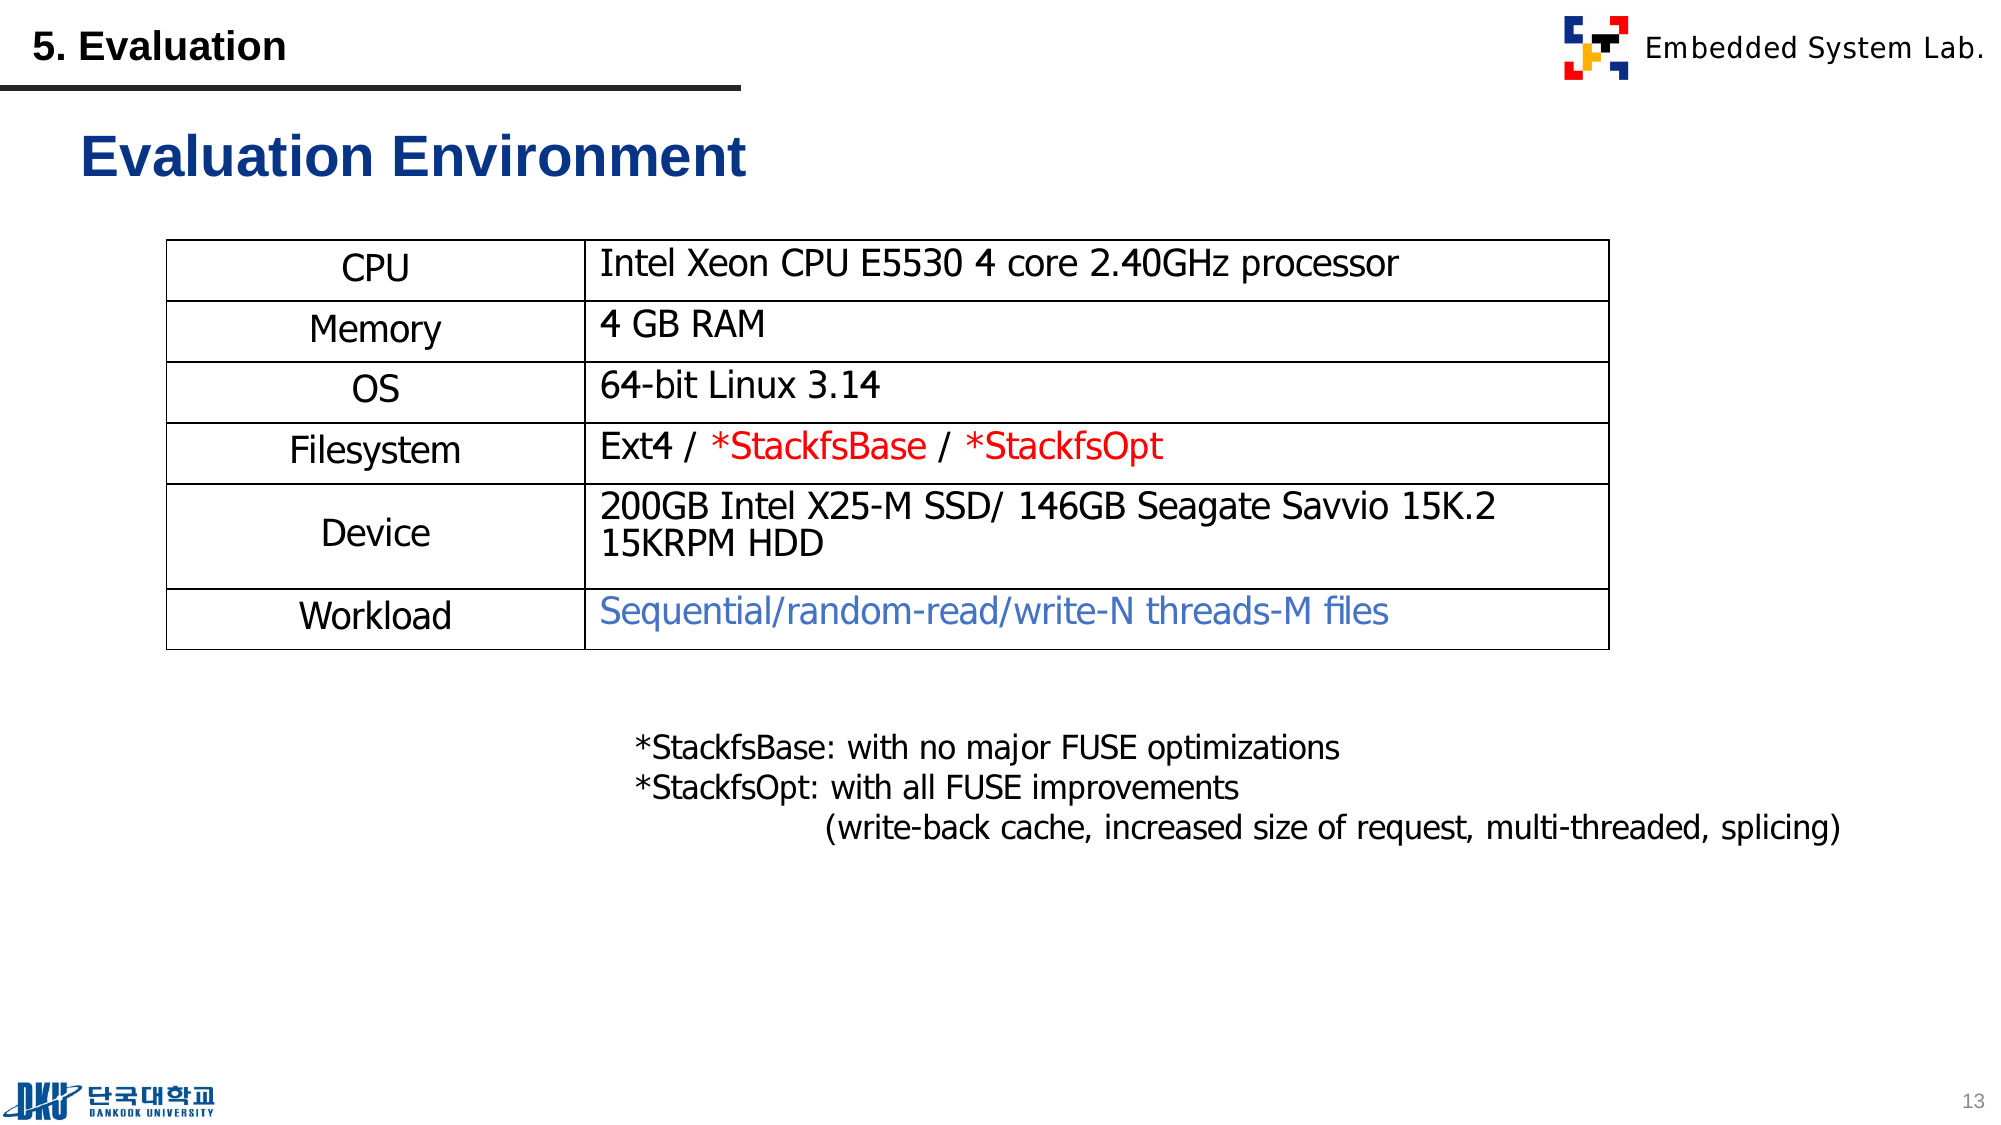

# 5. Evaluation
Evaluation Environment

| CPU | Intel Xeon CPU E5530 4 core 2.40GHz processor |
| --- | --- |
| Memory | 4 GB RAM |
| OS | 64-bit Linux 3.14 |
| Filesystem | Ext4 / \*StackfsBase / \*StackfsOpt |
| Device | 200GB Intel X25-M SSD/ 146GB Seagate Savvio 15K.2 15KRPM HDD |
| Workload | Sequential/random-read/write-N threads-M files |
*StackfsBase: with no major FUSE optimizations
*StackfsOpt: with all FUSE improvements
	    (write-back cache, increased size of request, multi-threaded, splicing)
13